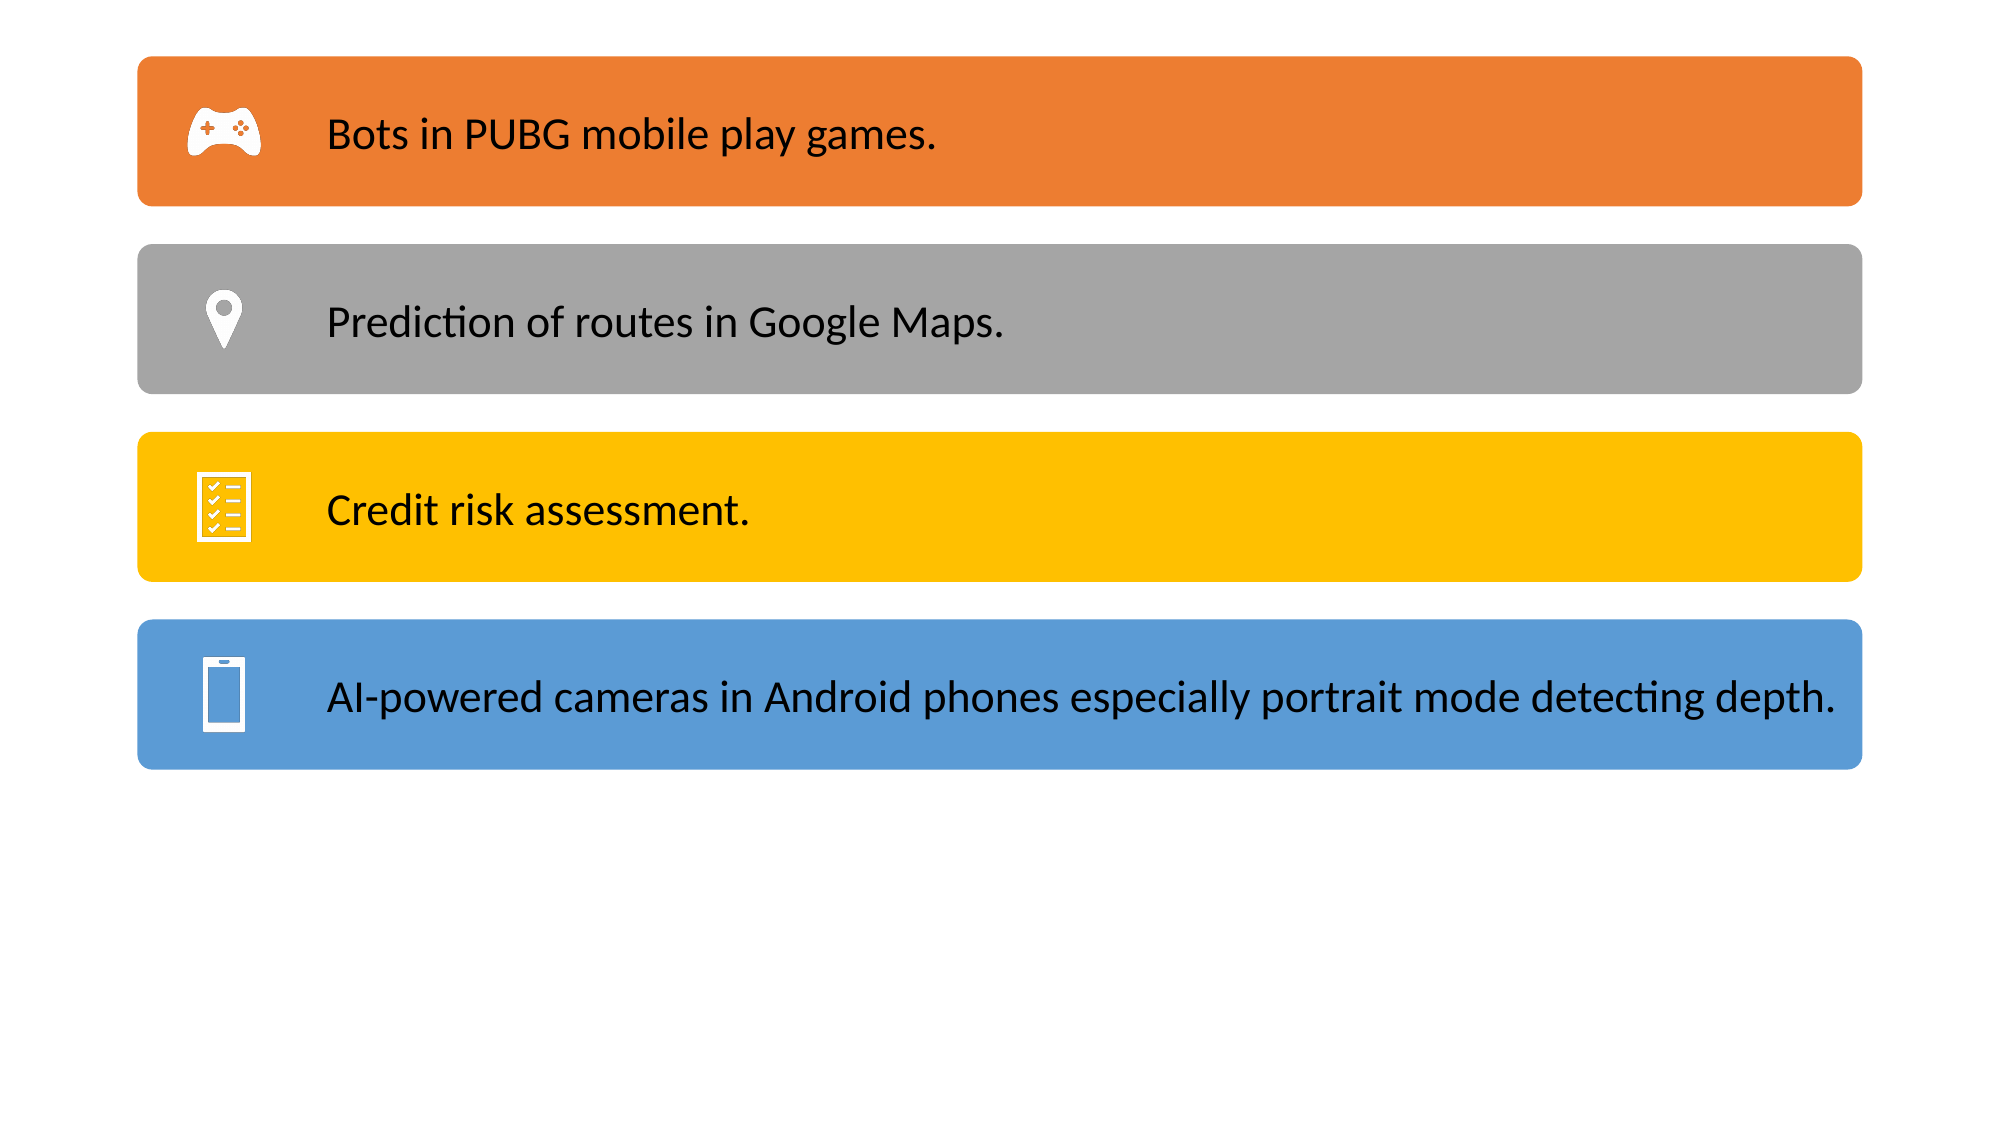

Bots in PUBG mobile play games.
Prediction of routes in Google Maps.
Credit risk assessment.
AI-powered cameras in Android phones especially portrait mode detecting depth.